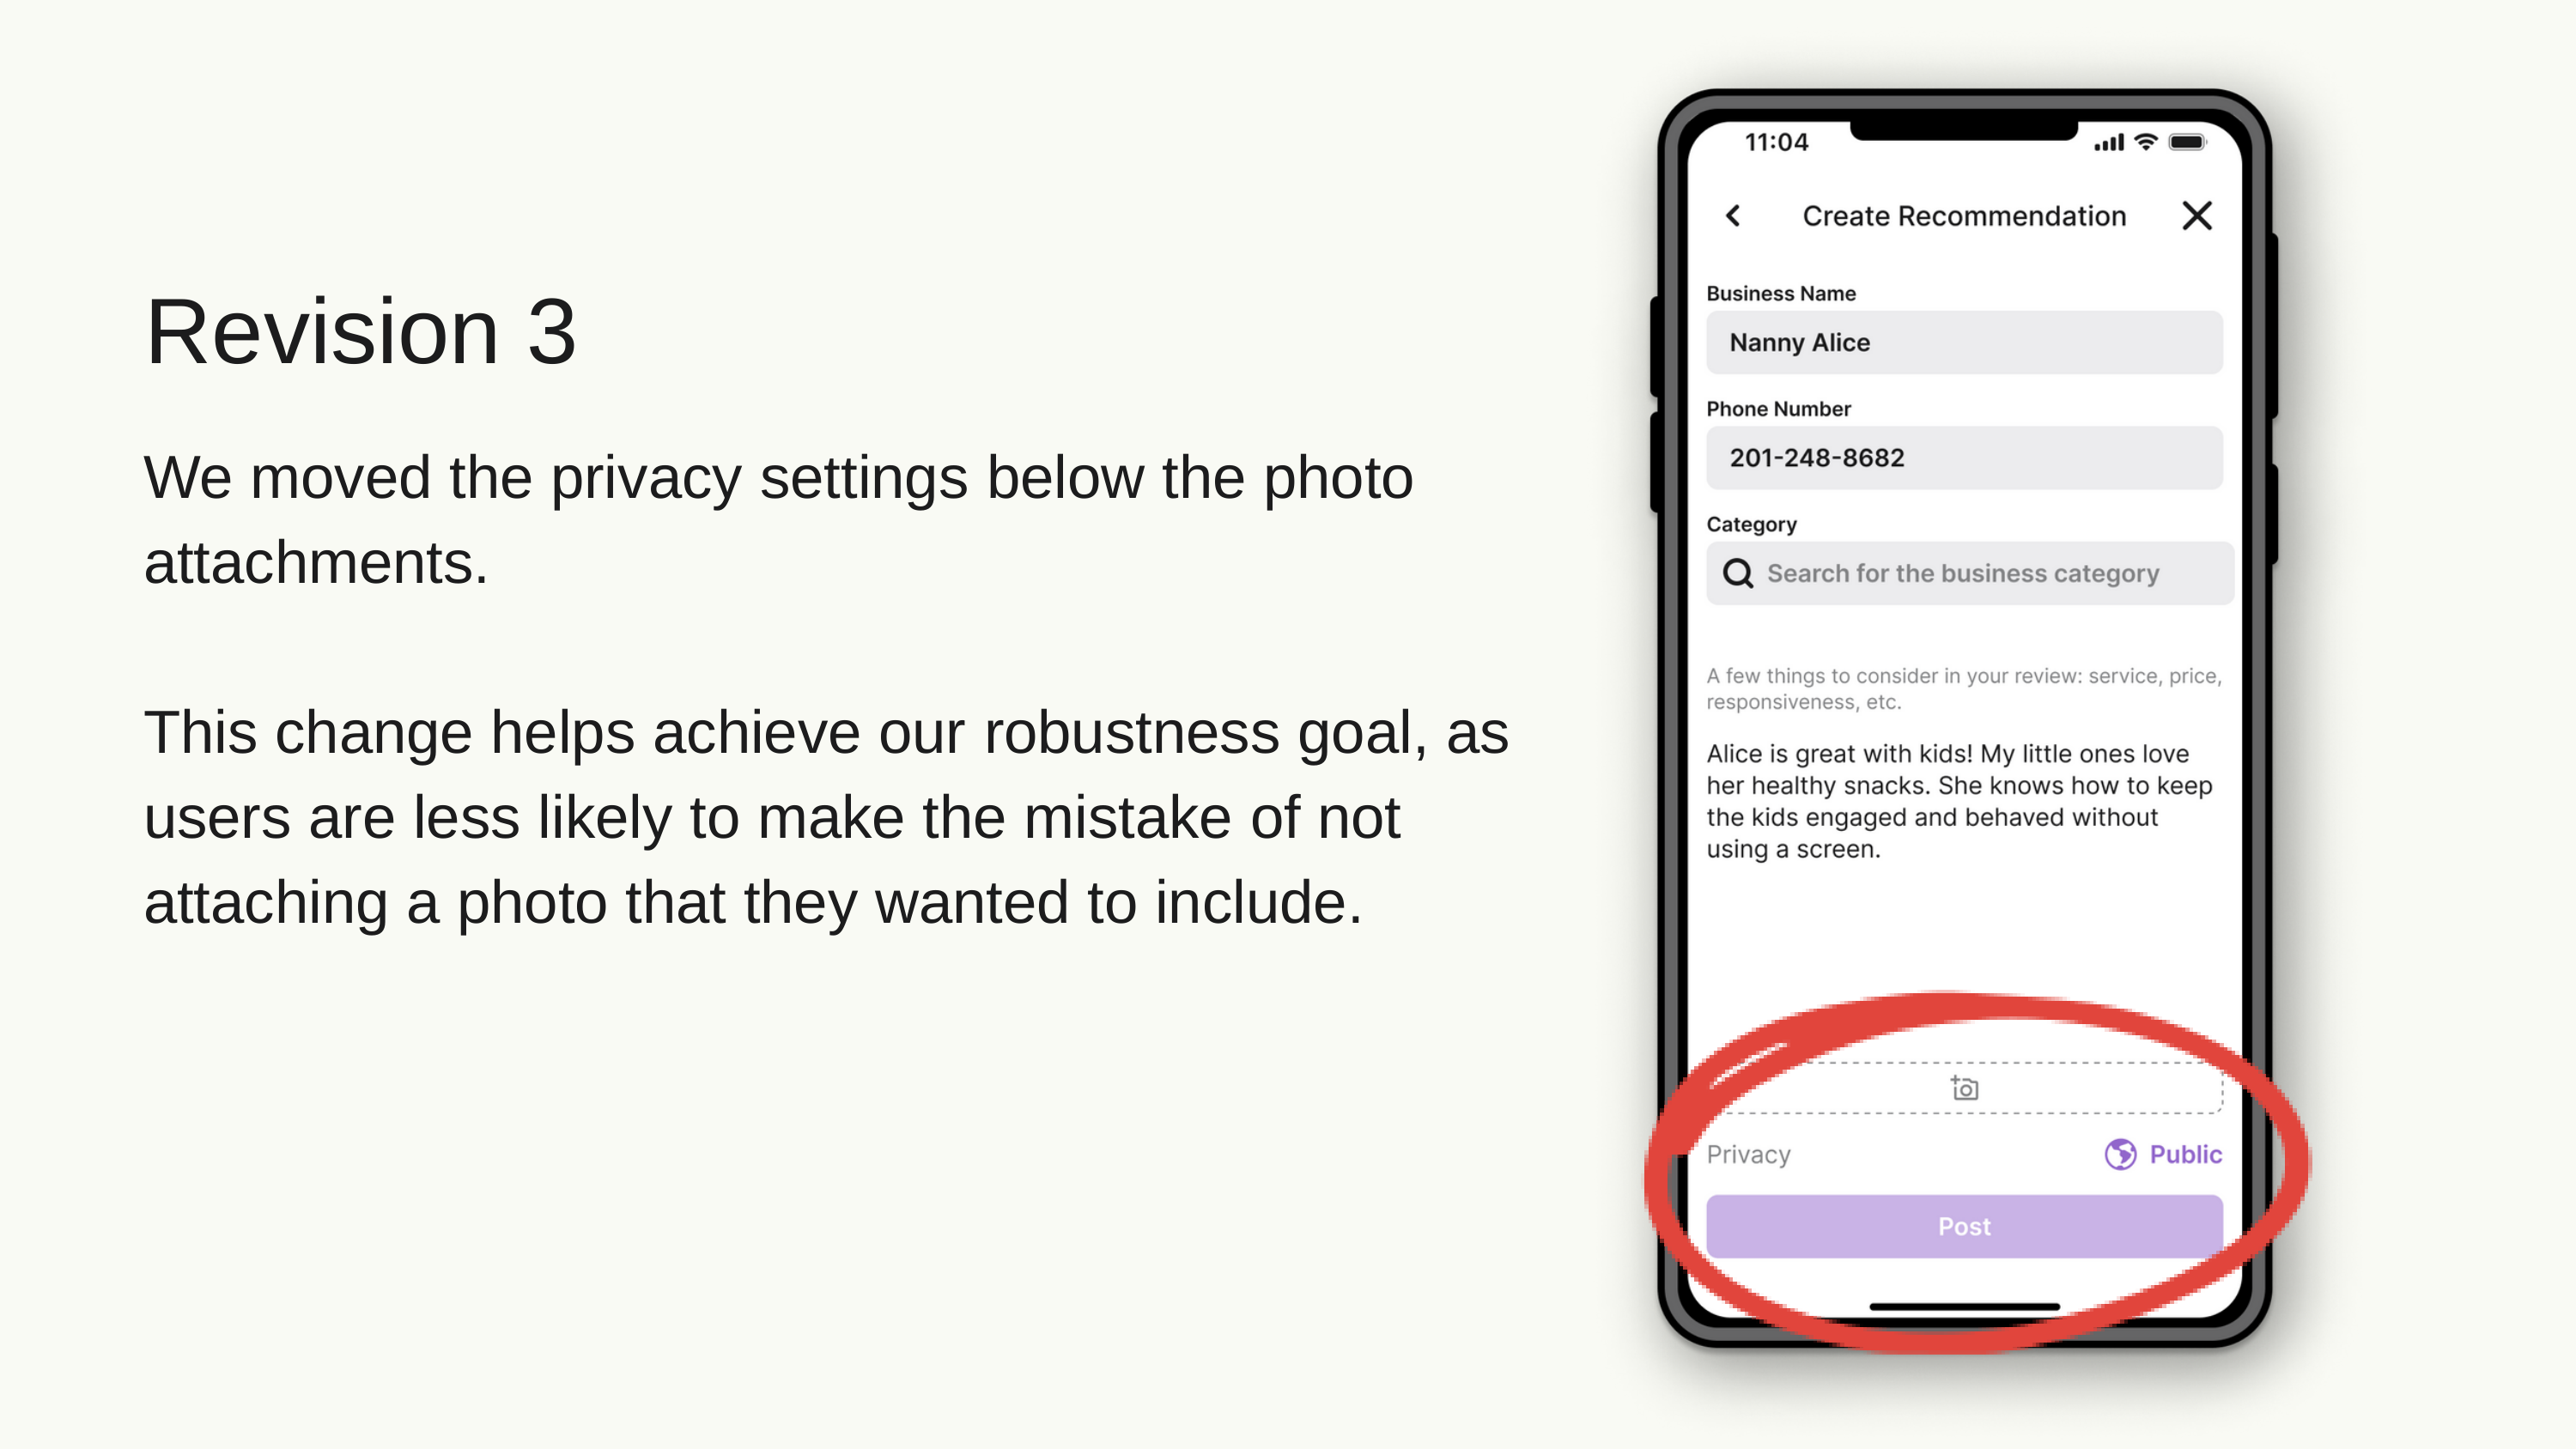

Revision 3
We moved the privacy settings below the photo attachments.

This change helps achieve our robustness goal, as users are less likely to make the mistake of not attaching a photo that they wanted to include.